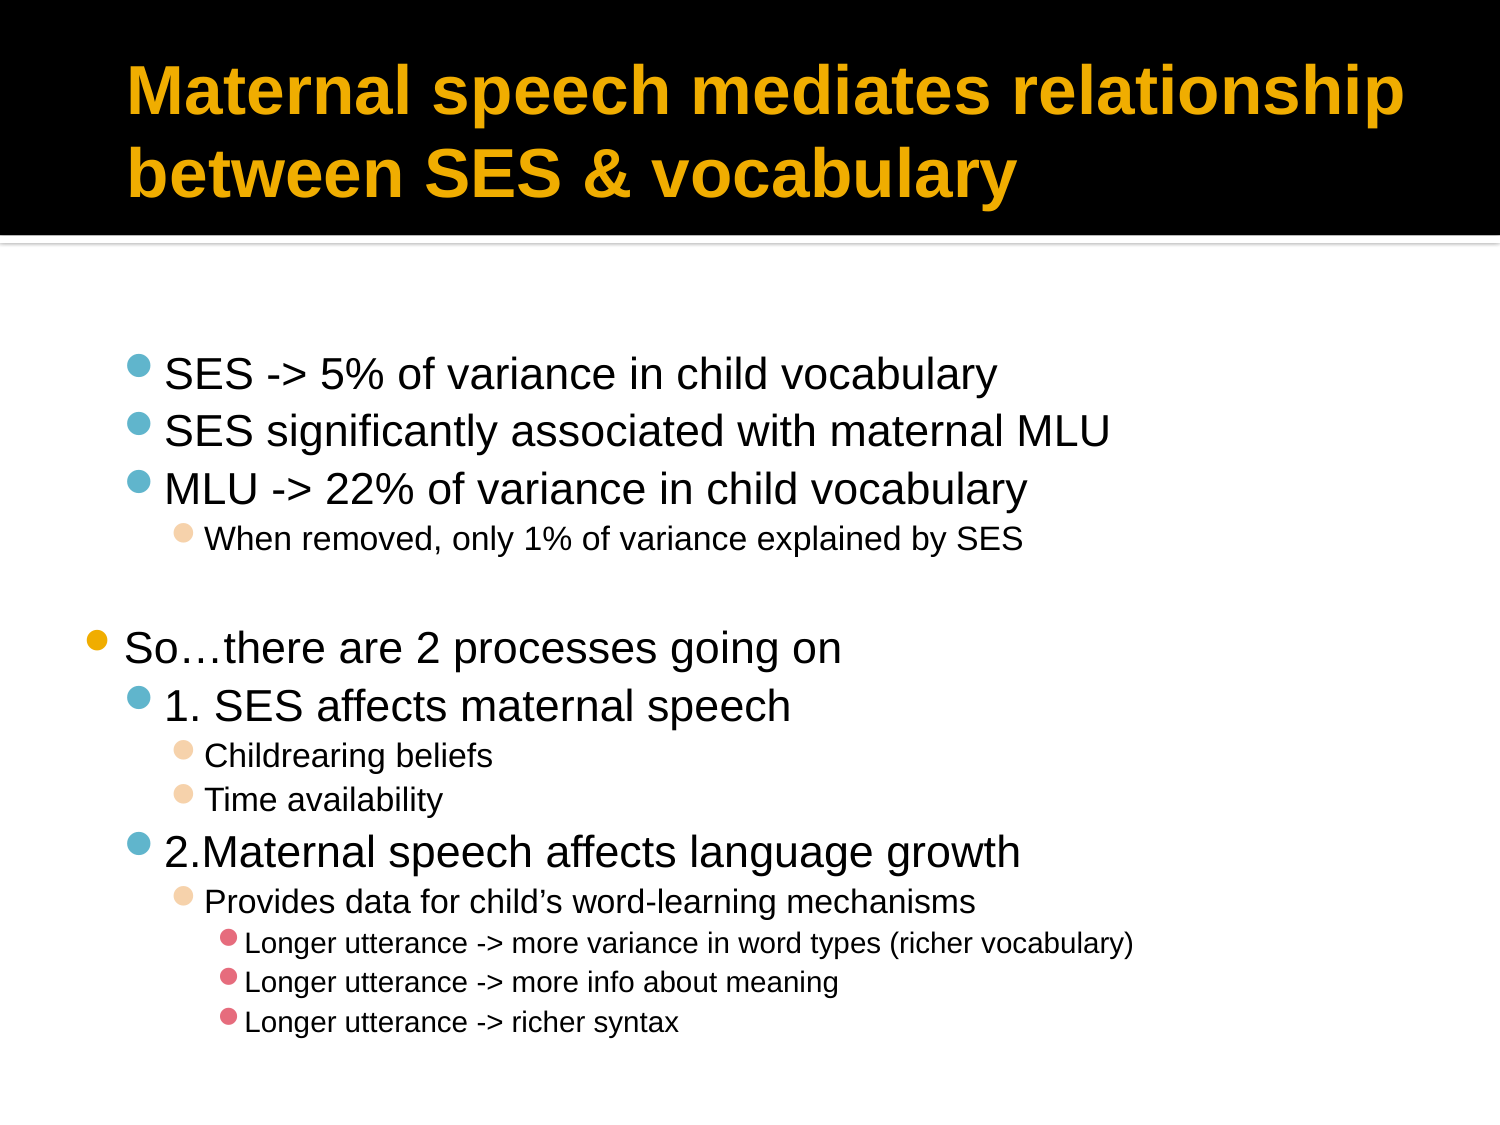

# Maternal speech mediates relationship between SES & vocabulary

SES -> 5% of variance in child vocabulary
SES significantly associated with maternal MLU
MLU -> 22% of variance in child vocabulary
When removed, only 1% of variance explained by SES

So…there are 2 processes going on
1. SES affects maternal speech
Childrearing beliefs
Time availability
2.Maternal speech affects language growth
Provides data for child’s word-learning mechanisms
Longer utterance -> more variance in word types (richer vocabulary)
Longer utterance -> more info about meaning
Longer utterance -> richer syntax